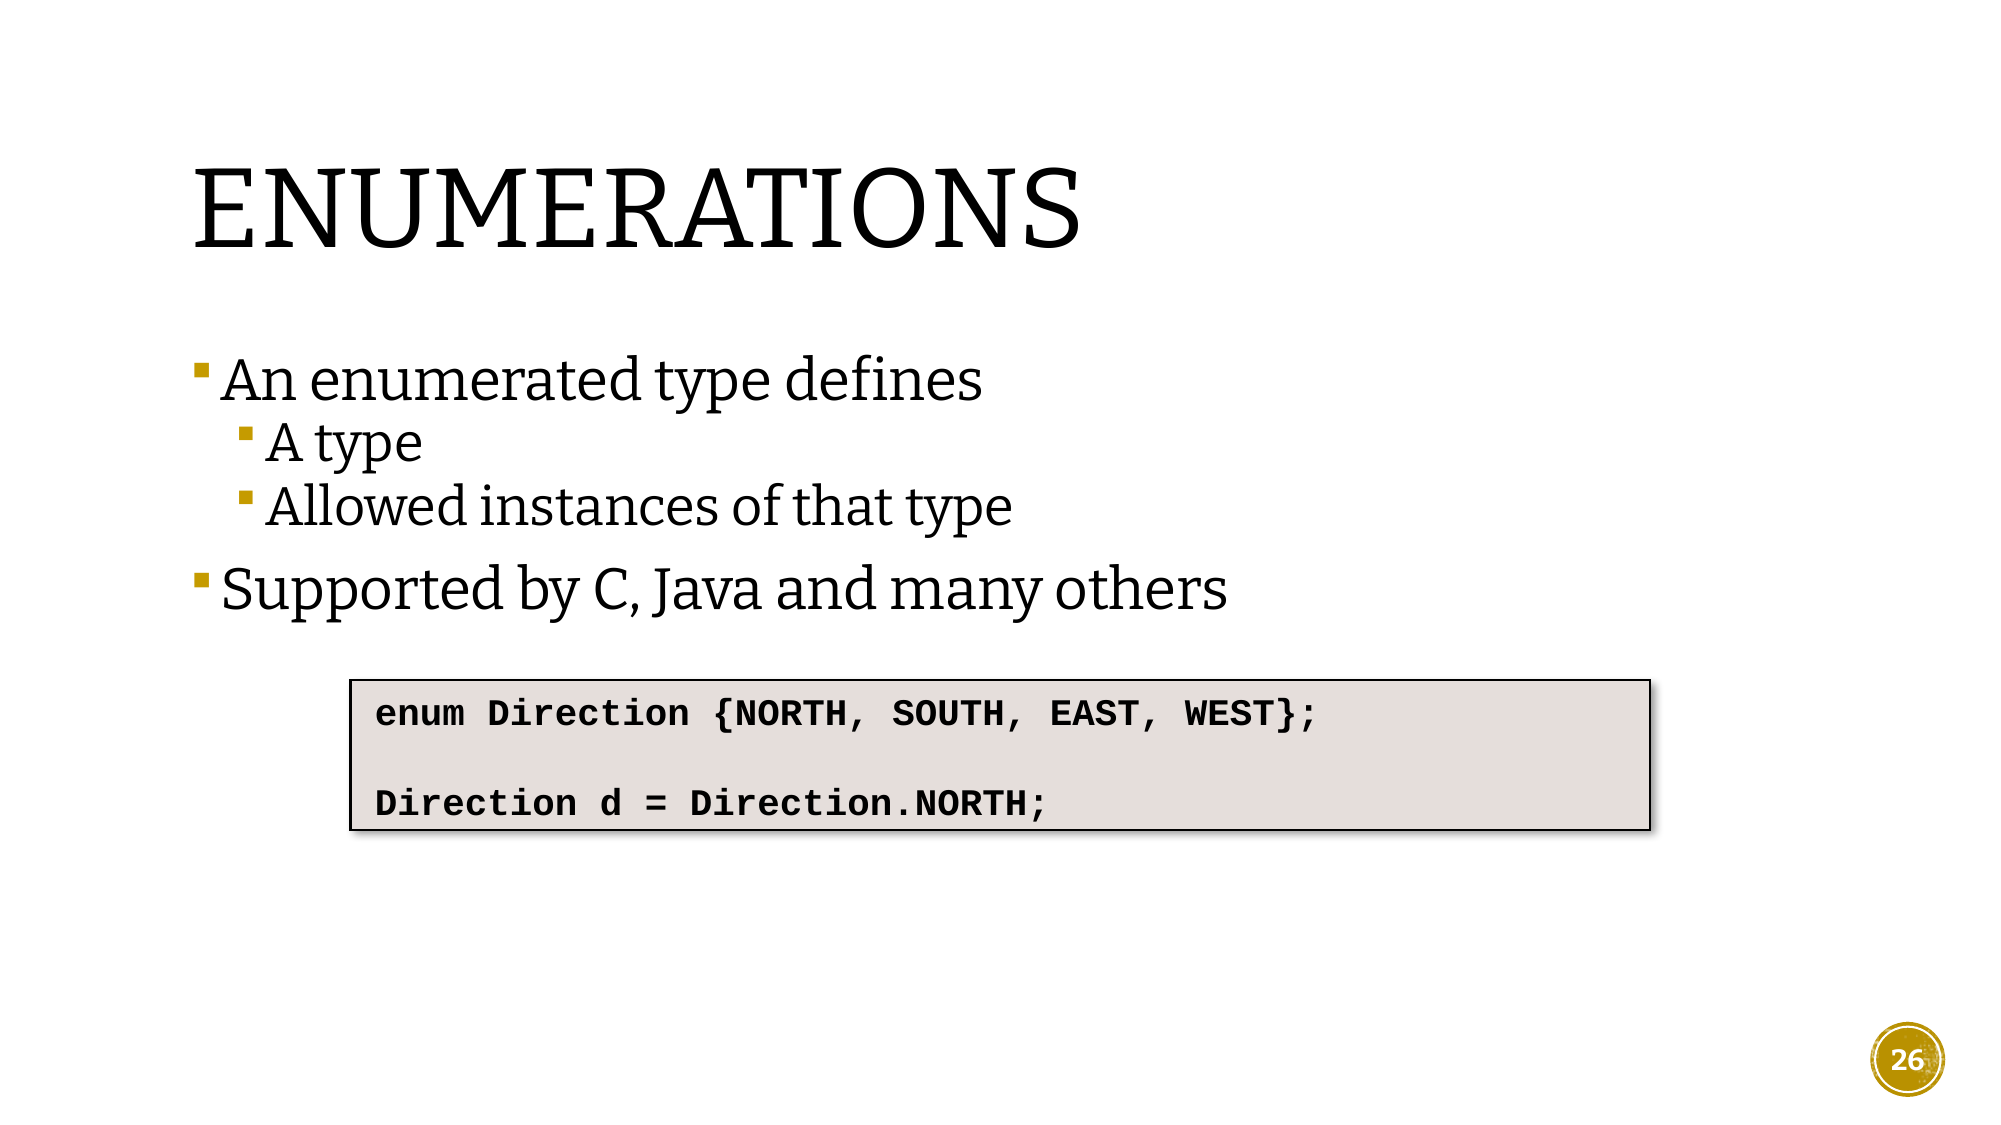

# Enumerations
An enumerated type defines
A type
Allowed instances of that type
Supported by C, Java and many others
enum Direction {NORTH, SOUTH, EAST, WEST};

Direction d = Direction.NORTH;
26